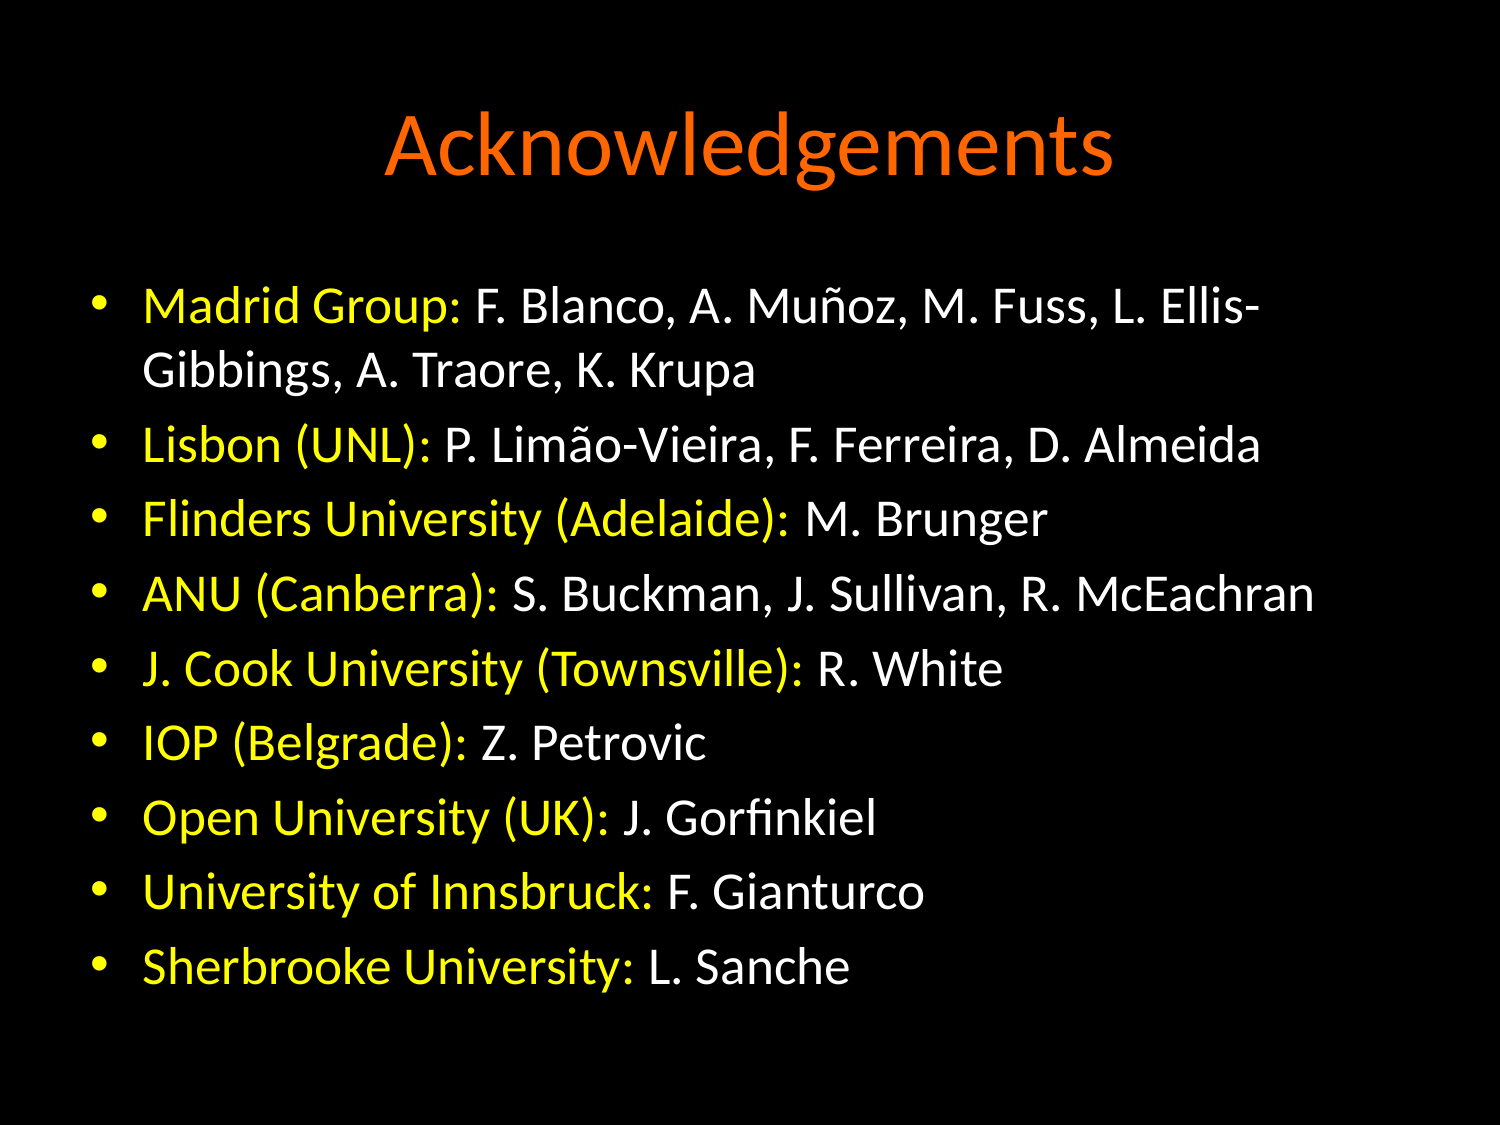

# Acknowledgements
Madrid Group: F. Blanco, A. Muñoz, M. Fuss, L. Ellis-Gibbings, A. Traore, K. Krupa
Lisbon (UNL): P. Limão-Vieira, F. Ferreira, D. Almeida
Flinders University (Adelaide): M. Brunger
ANU (Canberra): S. Buckman, J. Sullivan, R. McEachran
J. Cook University (Townsville): R. White
IOP (Belgrade): Z. Petrovic
Open University (UK): J. Gorfinkiel
University of Innsbruck: F. Gianturco
Sherbrooke University: L. Sanche